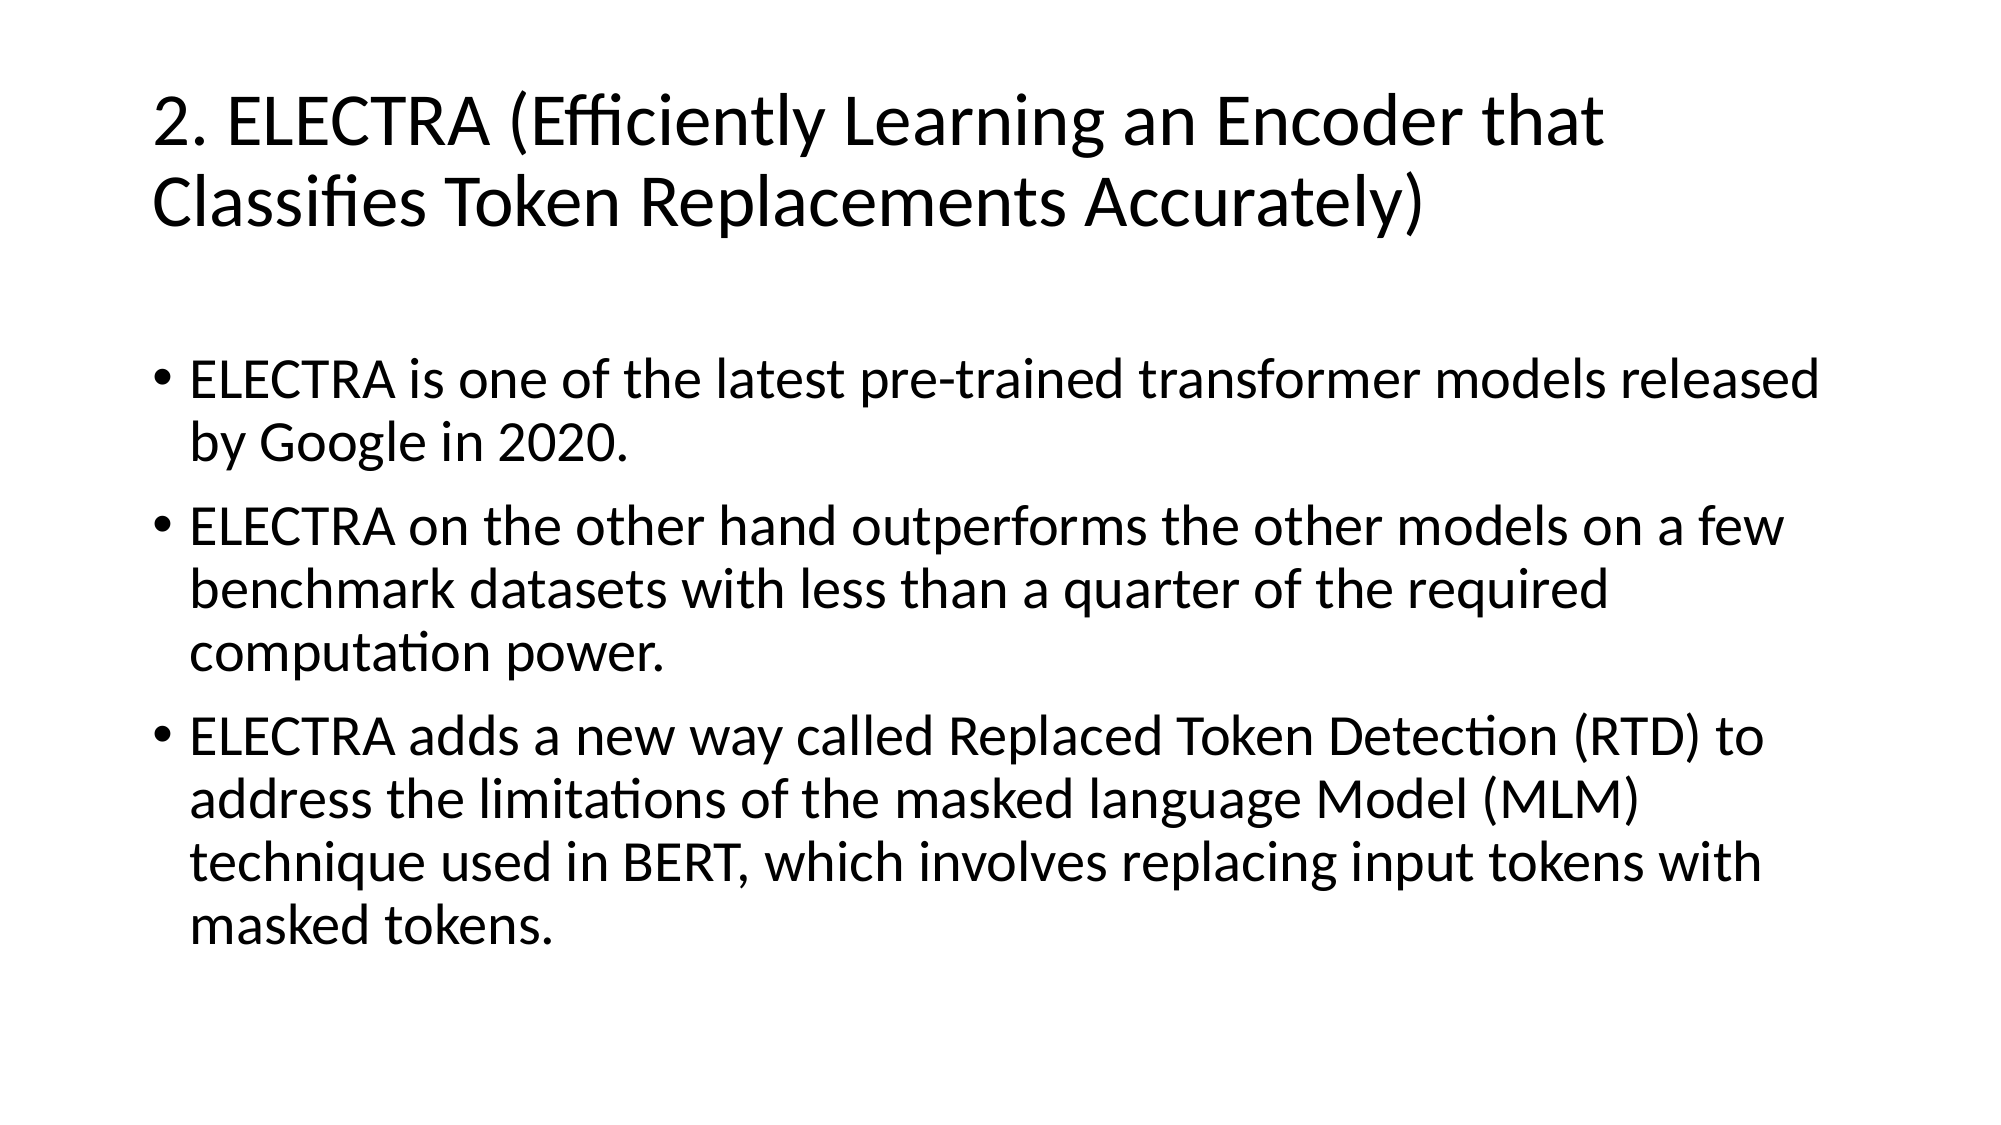

# 2. ELECTRA (Efficiently Learning an Encoder that Classifies Token Replacements Accurately)
ELECTRA is one of the latest pre-trained transformer models released by Google in 2020.
ELECTRA on the other hand outperforms the other models on a few benchmark datasets with less than a quarter of the required computation power.
ELECTRA adds a new way called Replaced Token Detection (RTD) to address the limitations of the masked language Model (MLM) technique used in BERT, which involves replacing input tokens with masked tokens.